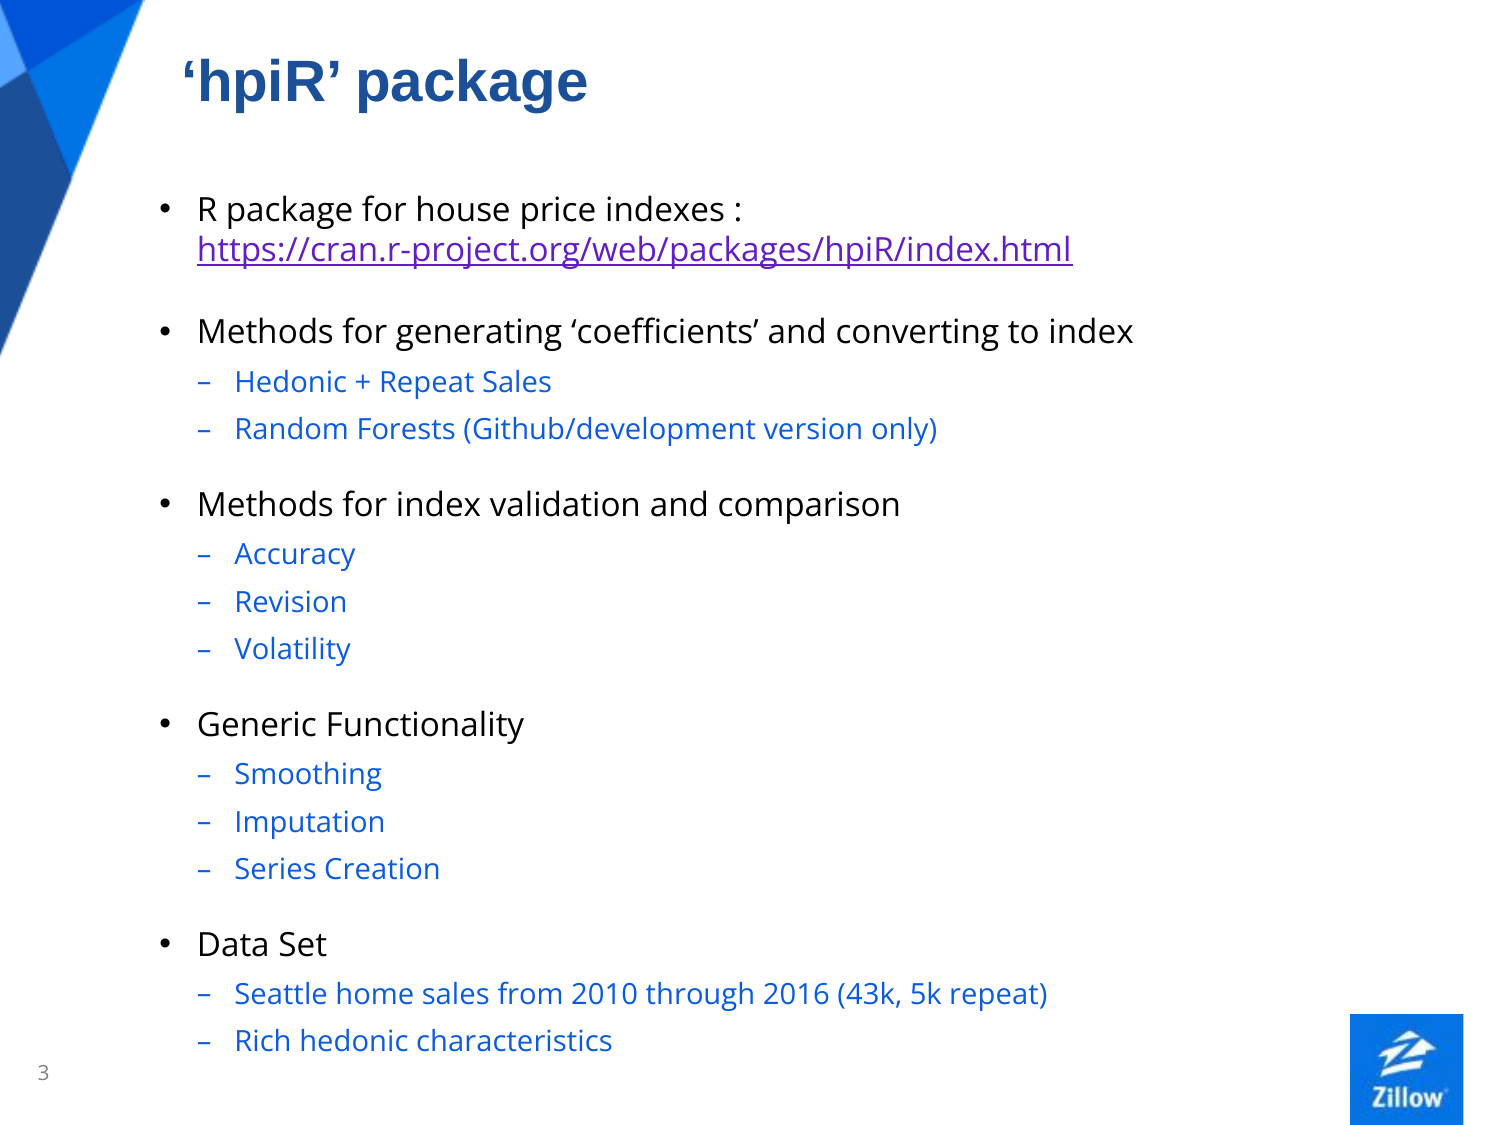

‘hpiR’ package
R package for house price indexes :https://cran.r-project.org/web/packages/hpiR/index.html
Methods for generating ‘coefficients’ and converting to index
Hedonic + Repeat Sales
Random Forests (Github/development version only)
Methods for index validation and comparison
Accuracy
Revision
Volatility
Generic Functionality
Smoothing
Imputation
Series Creation
Data Set
Seattle home sales from 2010 through 2016 (43k, 5k repeat)
Rich hedonic characteristics